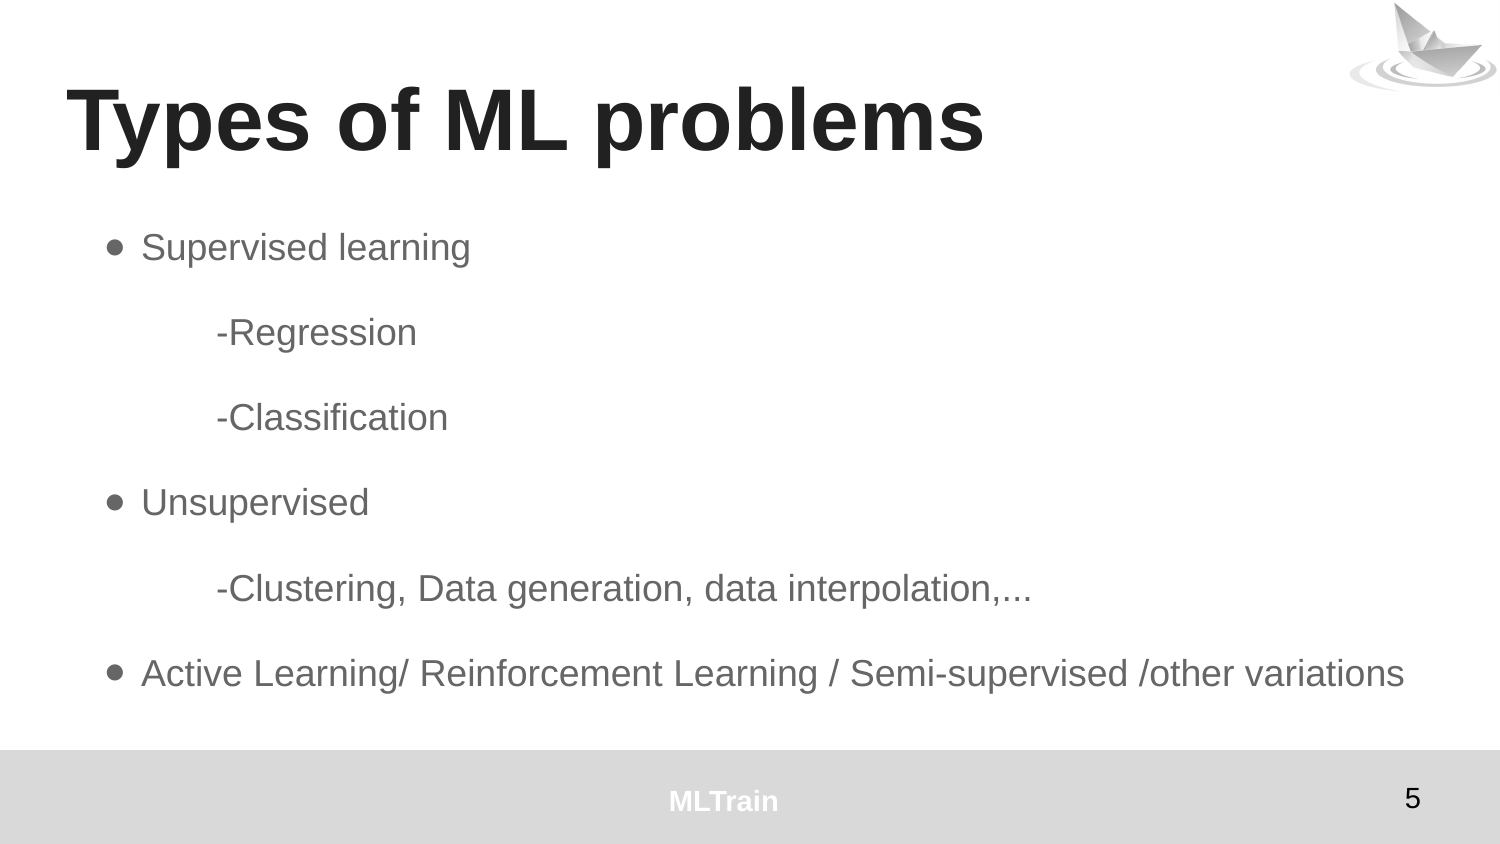

# Types of ML problems
Supervised learning
	-Regression
	-Classification
Unsupervised
	-Clustering, Data generation, data interpolation,...
Active Learning/ Reinforcement Learning / Semi-supervised /other variations
5